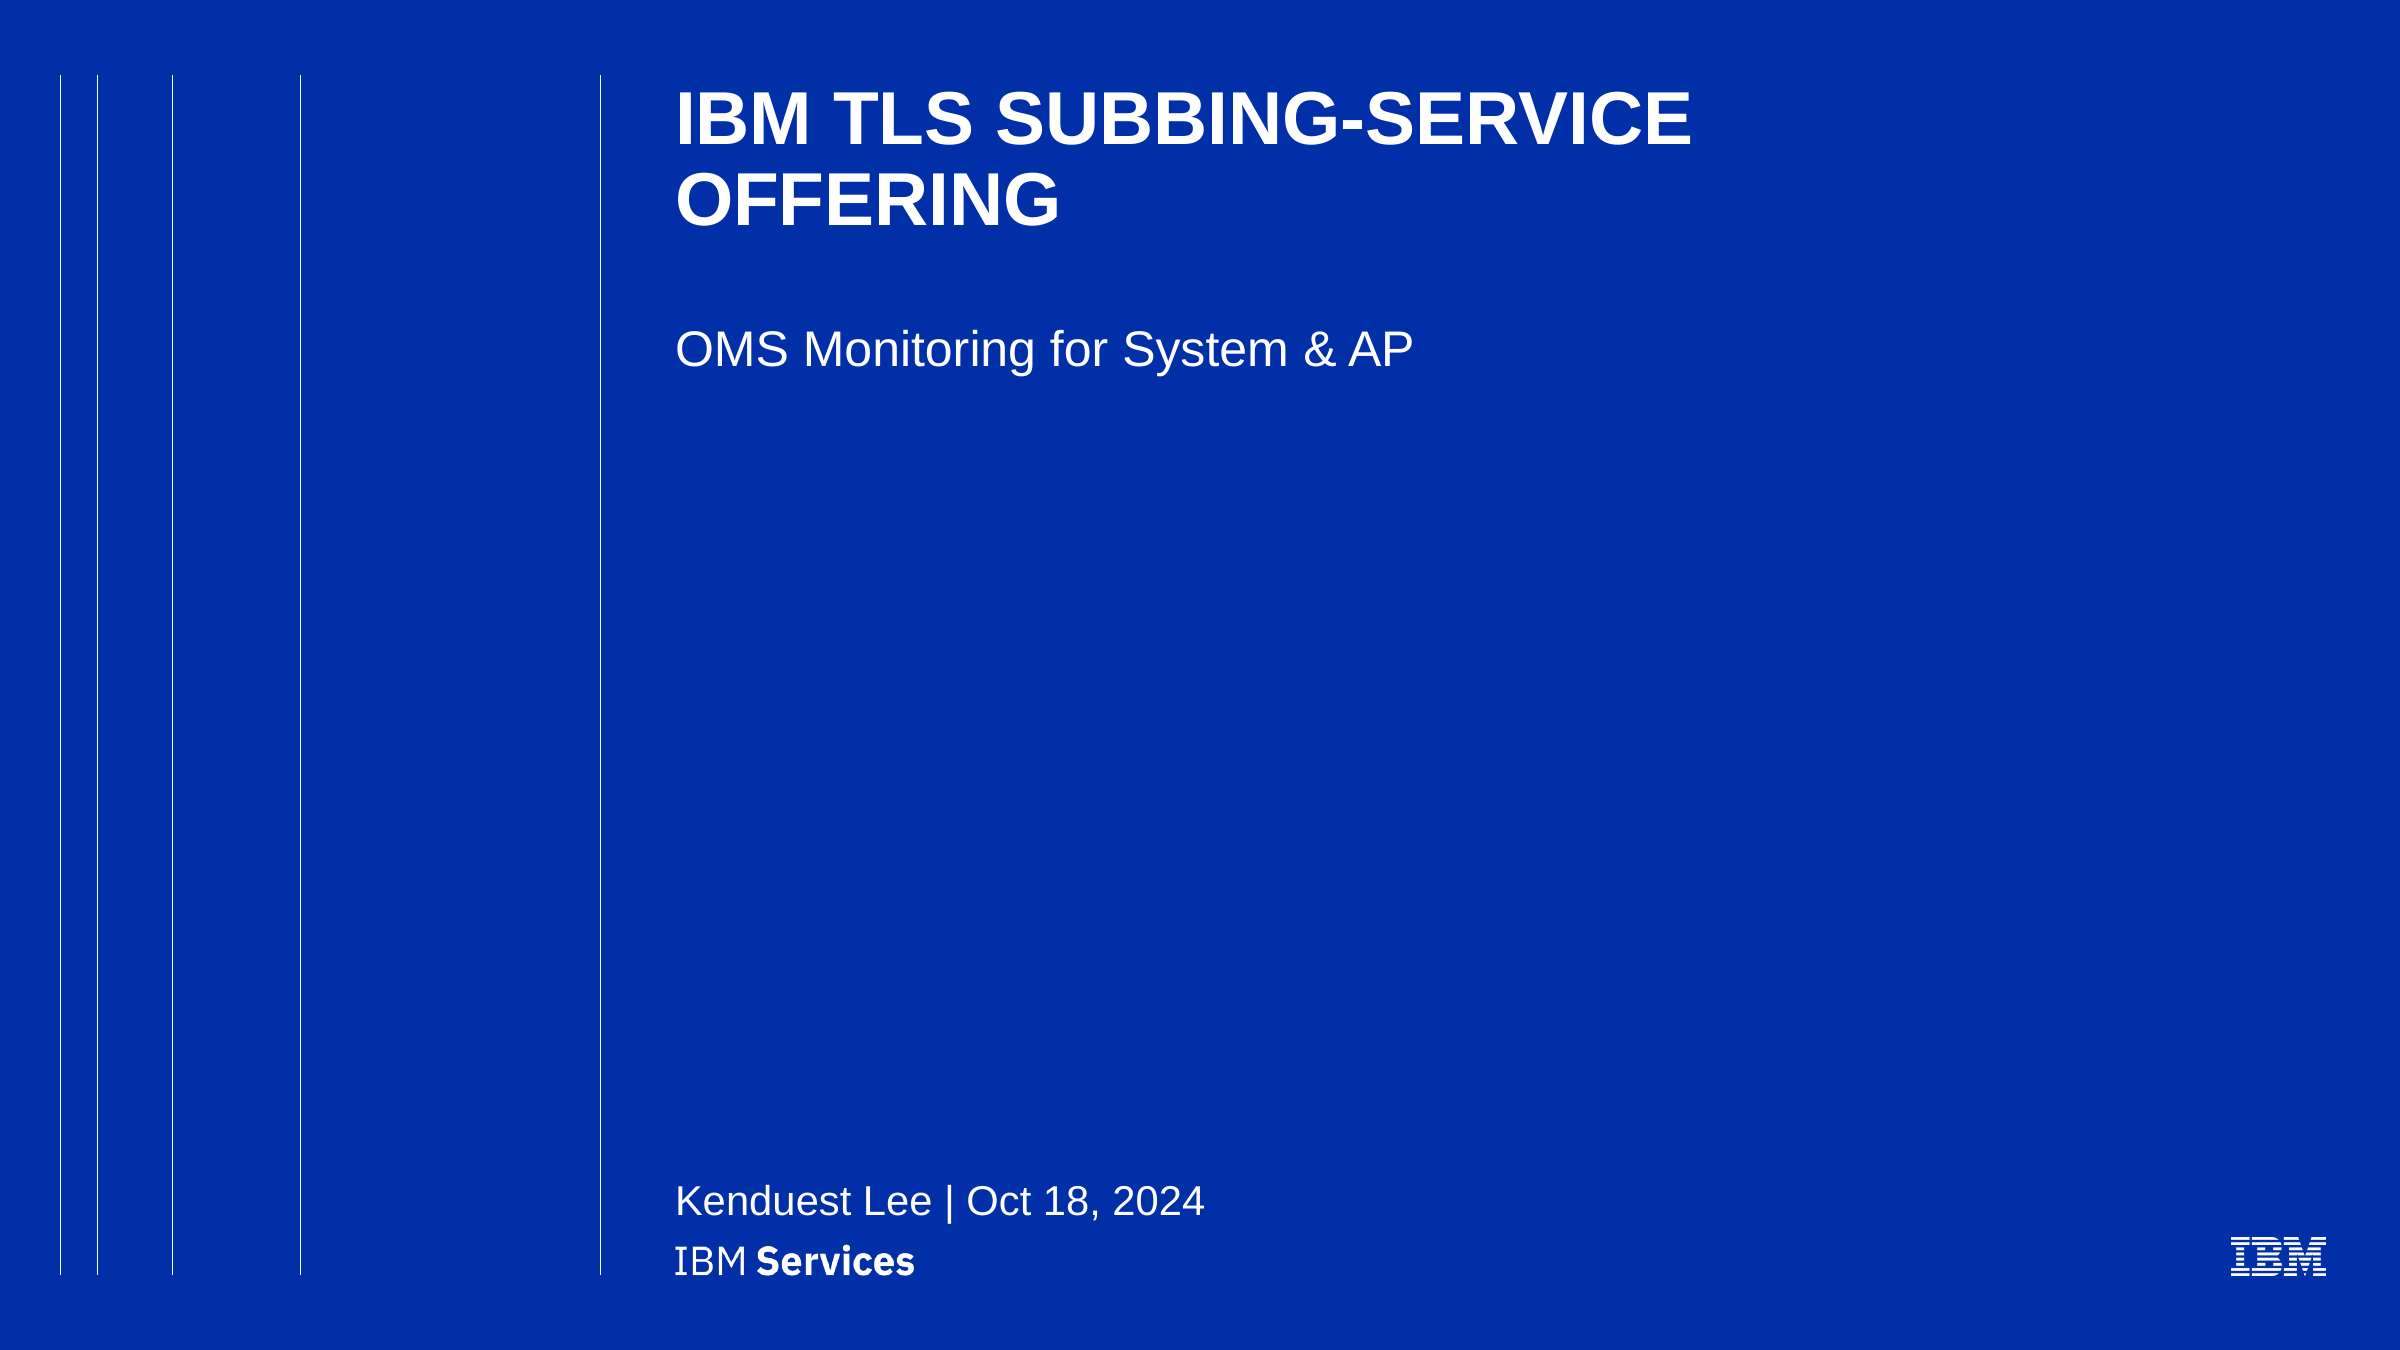

# IBM TLS SUBBING-SERVICE OFFERING OMS Monitoring for System & AP

Kenduest Lee | Oct 18, 2024